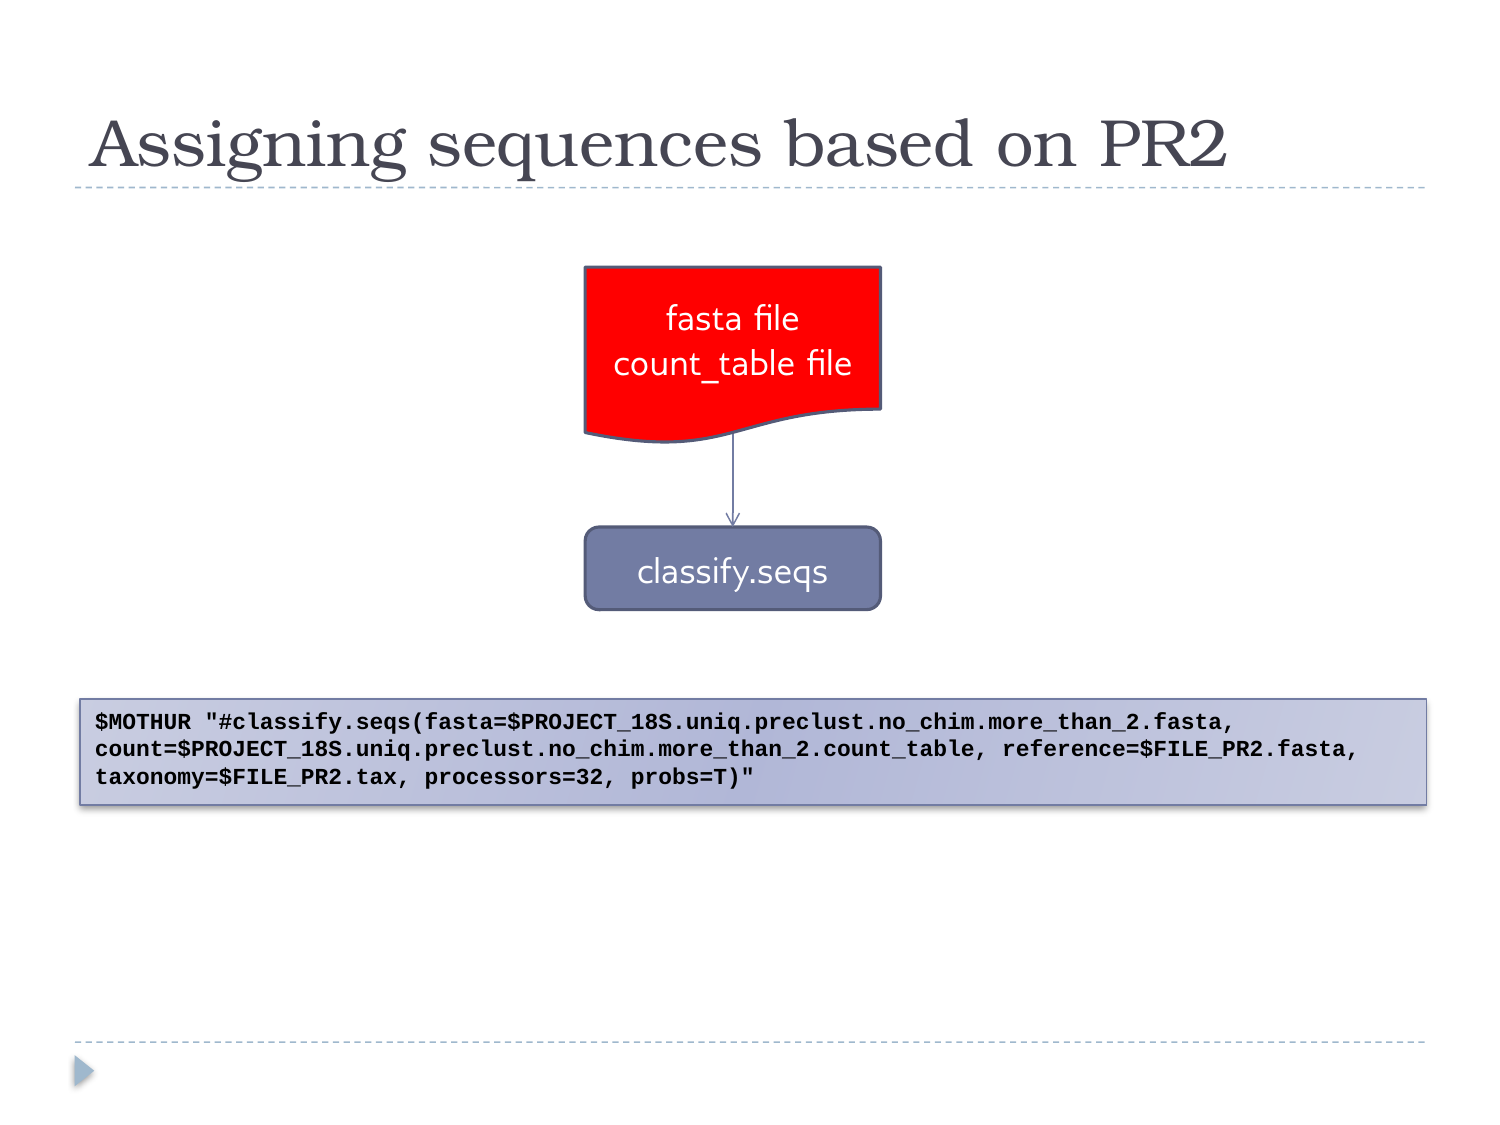

# Assigning sequences based on PR2
fasta file
count_table file
classify.seqs
$MOTHUR "#classify.seqs(fasta=$PROJECT_18S.uniq.preclust.no_chim.more_than_2.fasta, count=$PROJECT_18S.uniq.preclust.no_chim.more_than_2.count_table, reference=$FILE_PR2.fasta, taxonomy=$FILE_PR2.tax, processors=32, probs=T)"